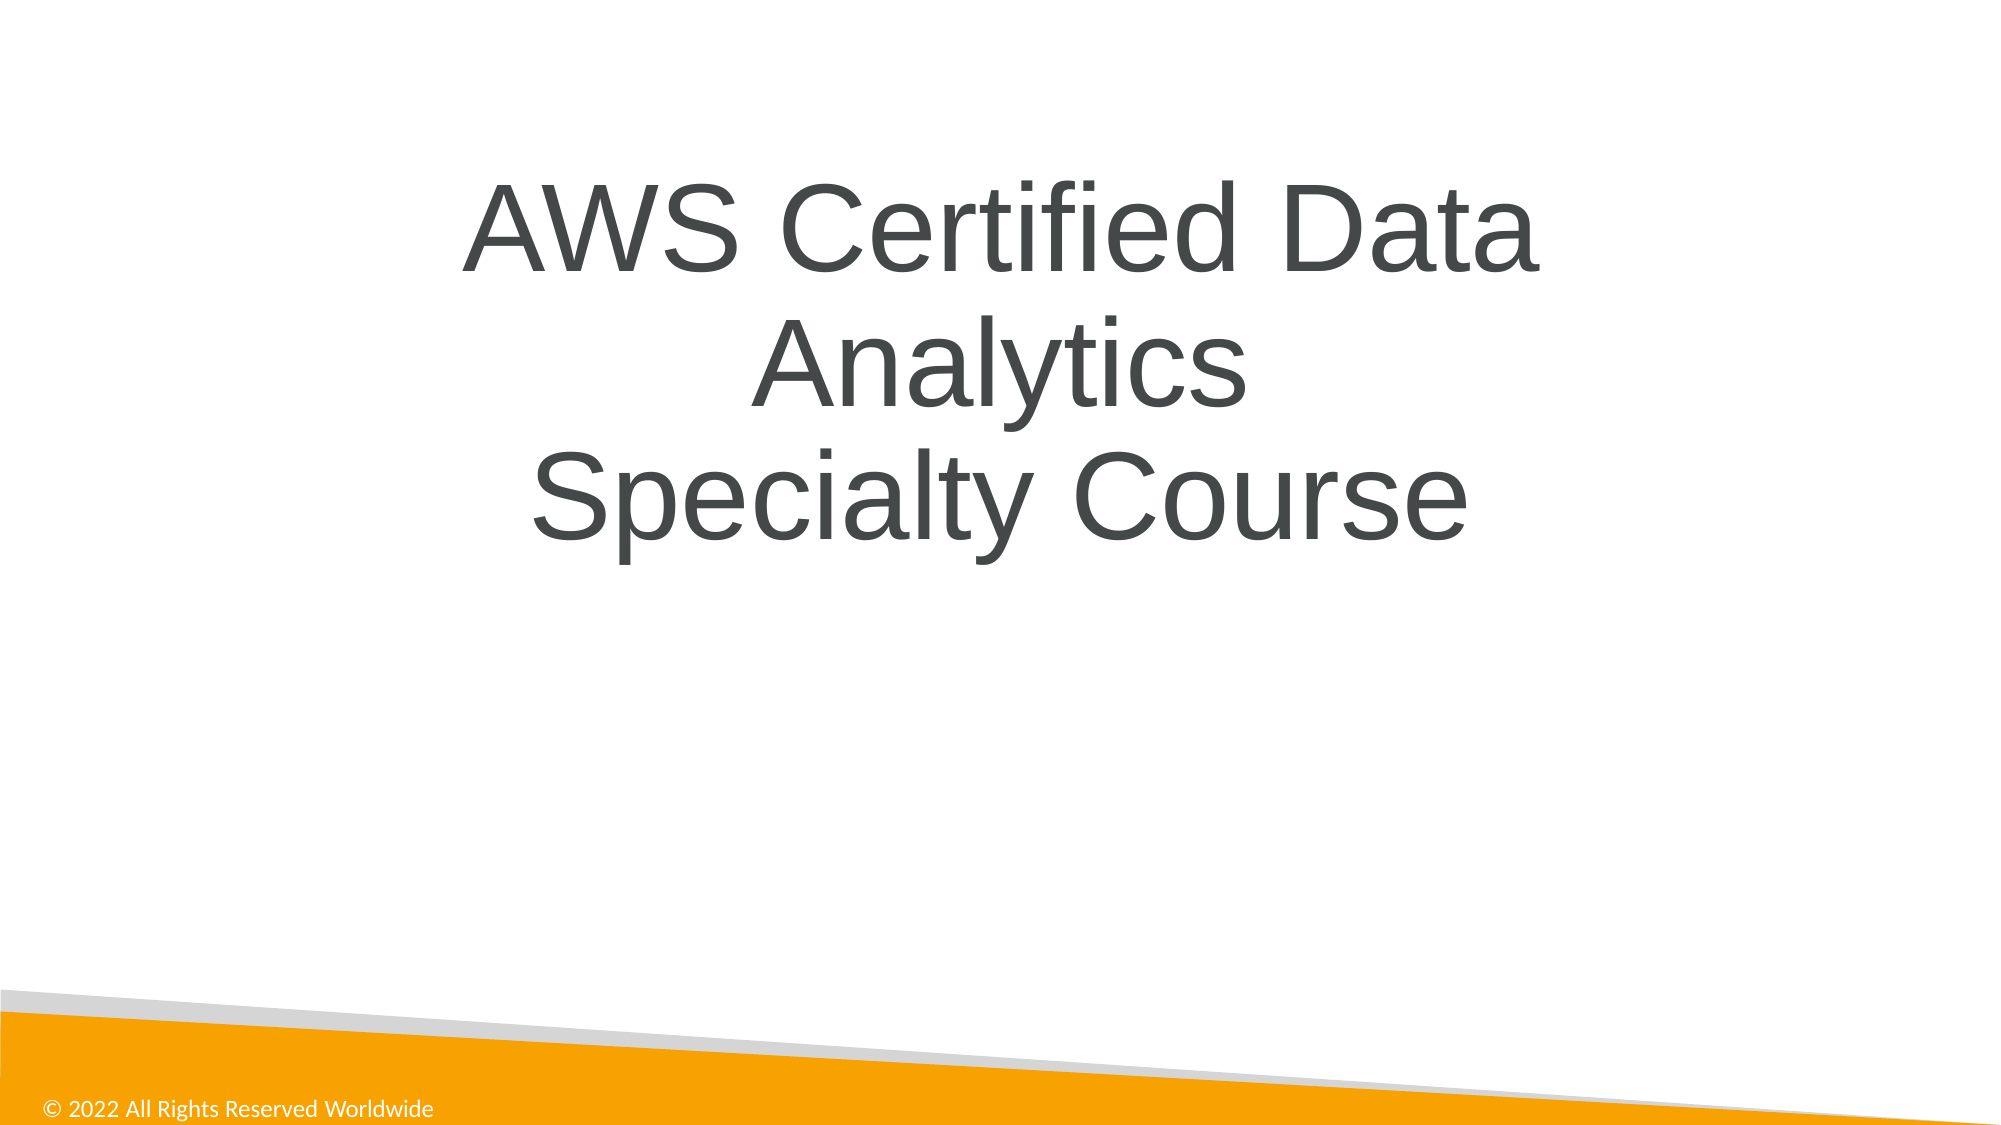

# AWS Certified Data Analytics
Specialty Course
DAS-C01
© 2022 All Rights Reserved Worldwide